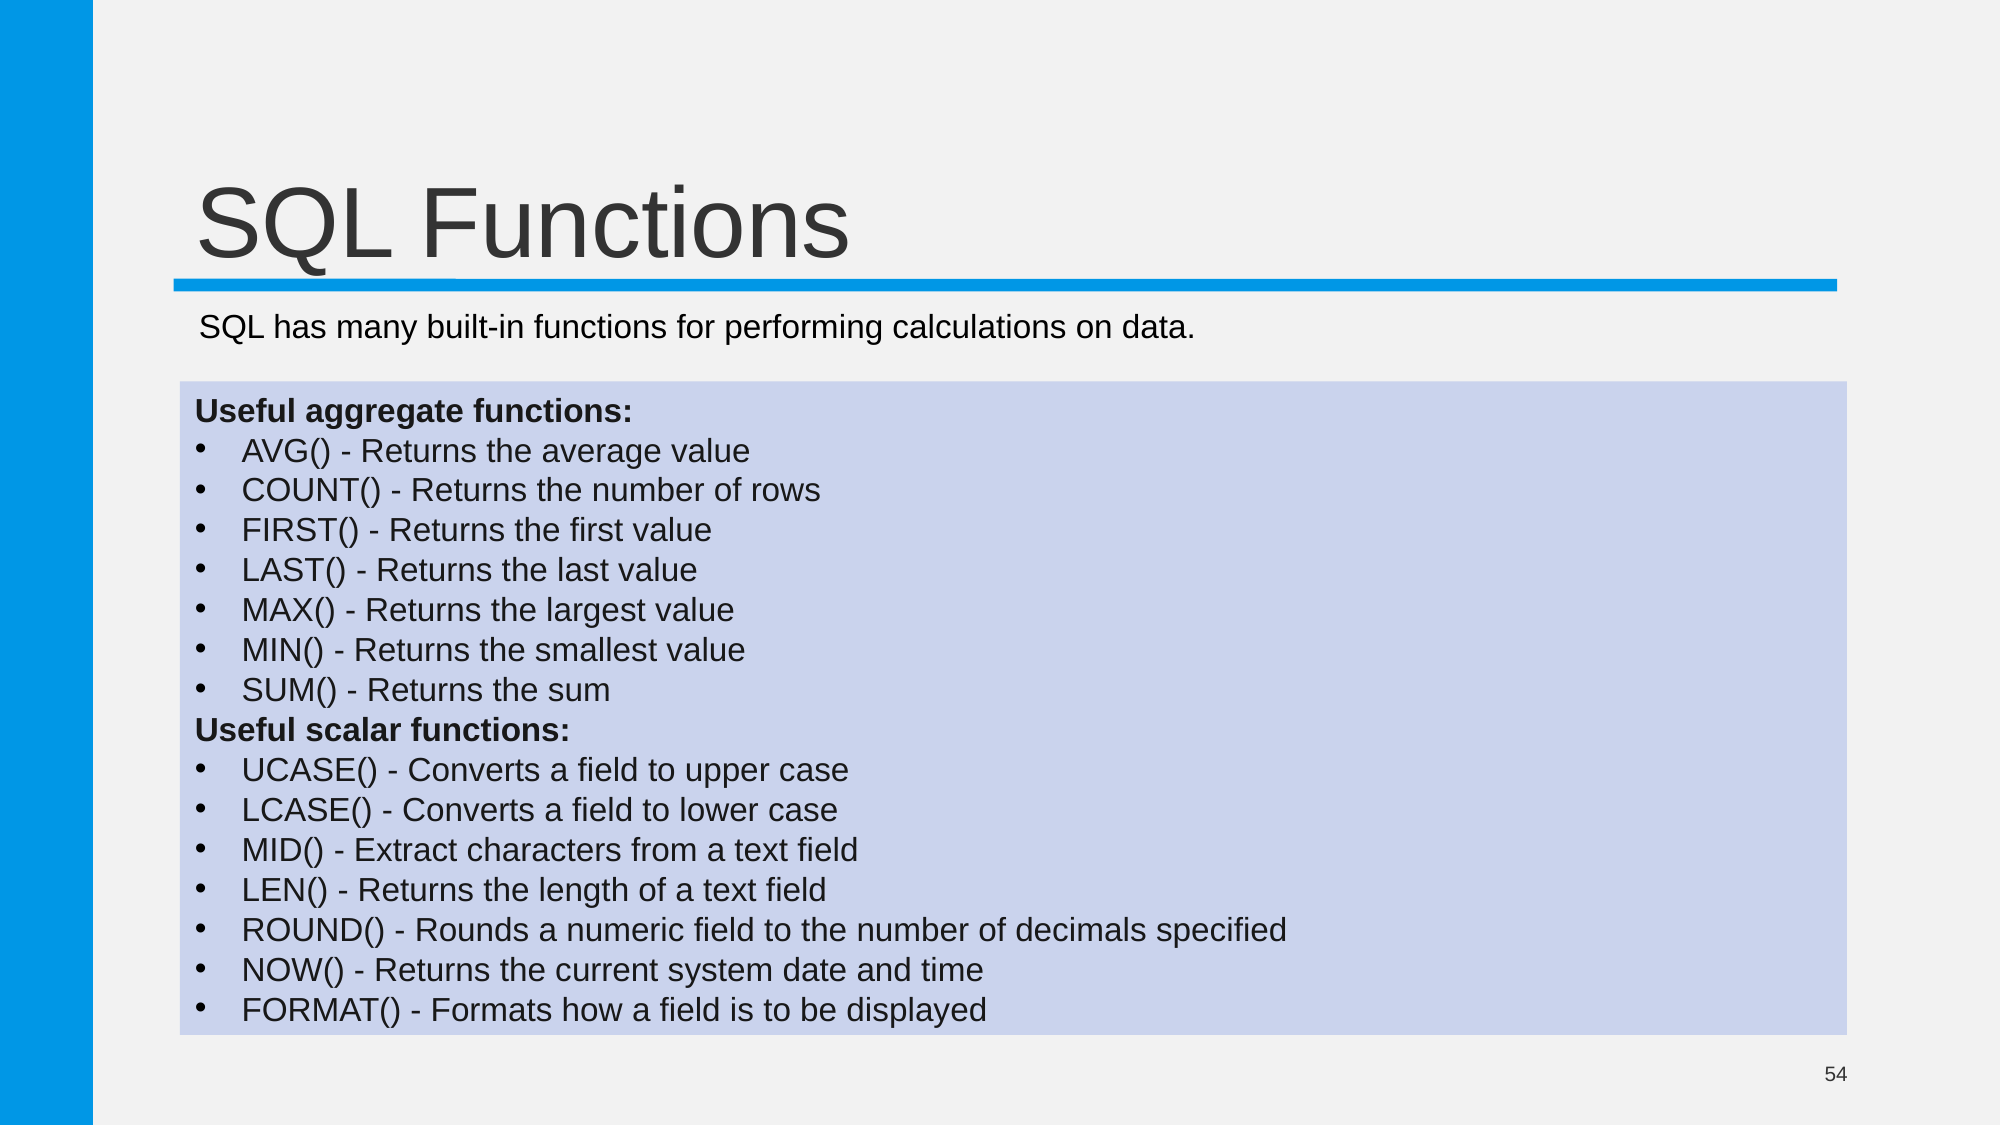

# SQL Functions
SQL has many built-in functions for performing calculations on data.
Useful aggregate functions:
AVG() - Returns the average value
COUNT() - Returns the number of rows
FIRST() - Returns the first value
LAST() - Returns the last value
MAX() - Returns the largest value
MIN() - Returns the smallest value
SUM() - Returns the sum
Useful scalar functions:
UCASE() - Converts a field to upper case
LCASE() - Converts a field to lower case
MID() - Extract characters from a text field
LEN() - Returns the length of a text field
ROUND() - Rounds a numeric field to the number of decimals specified
NOW() - Returns the current system date and time
FORMAT() - Formats how a field is to be displayed

54